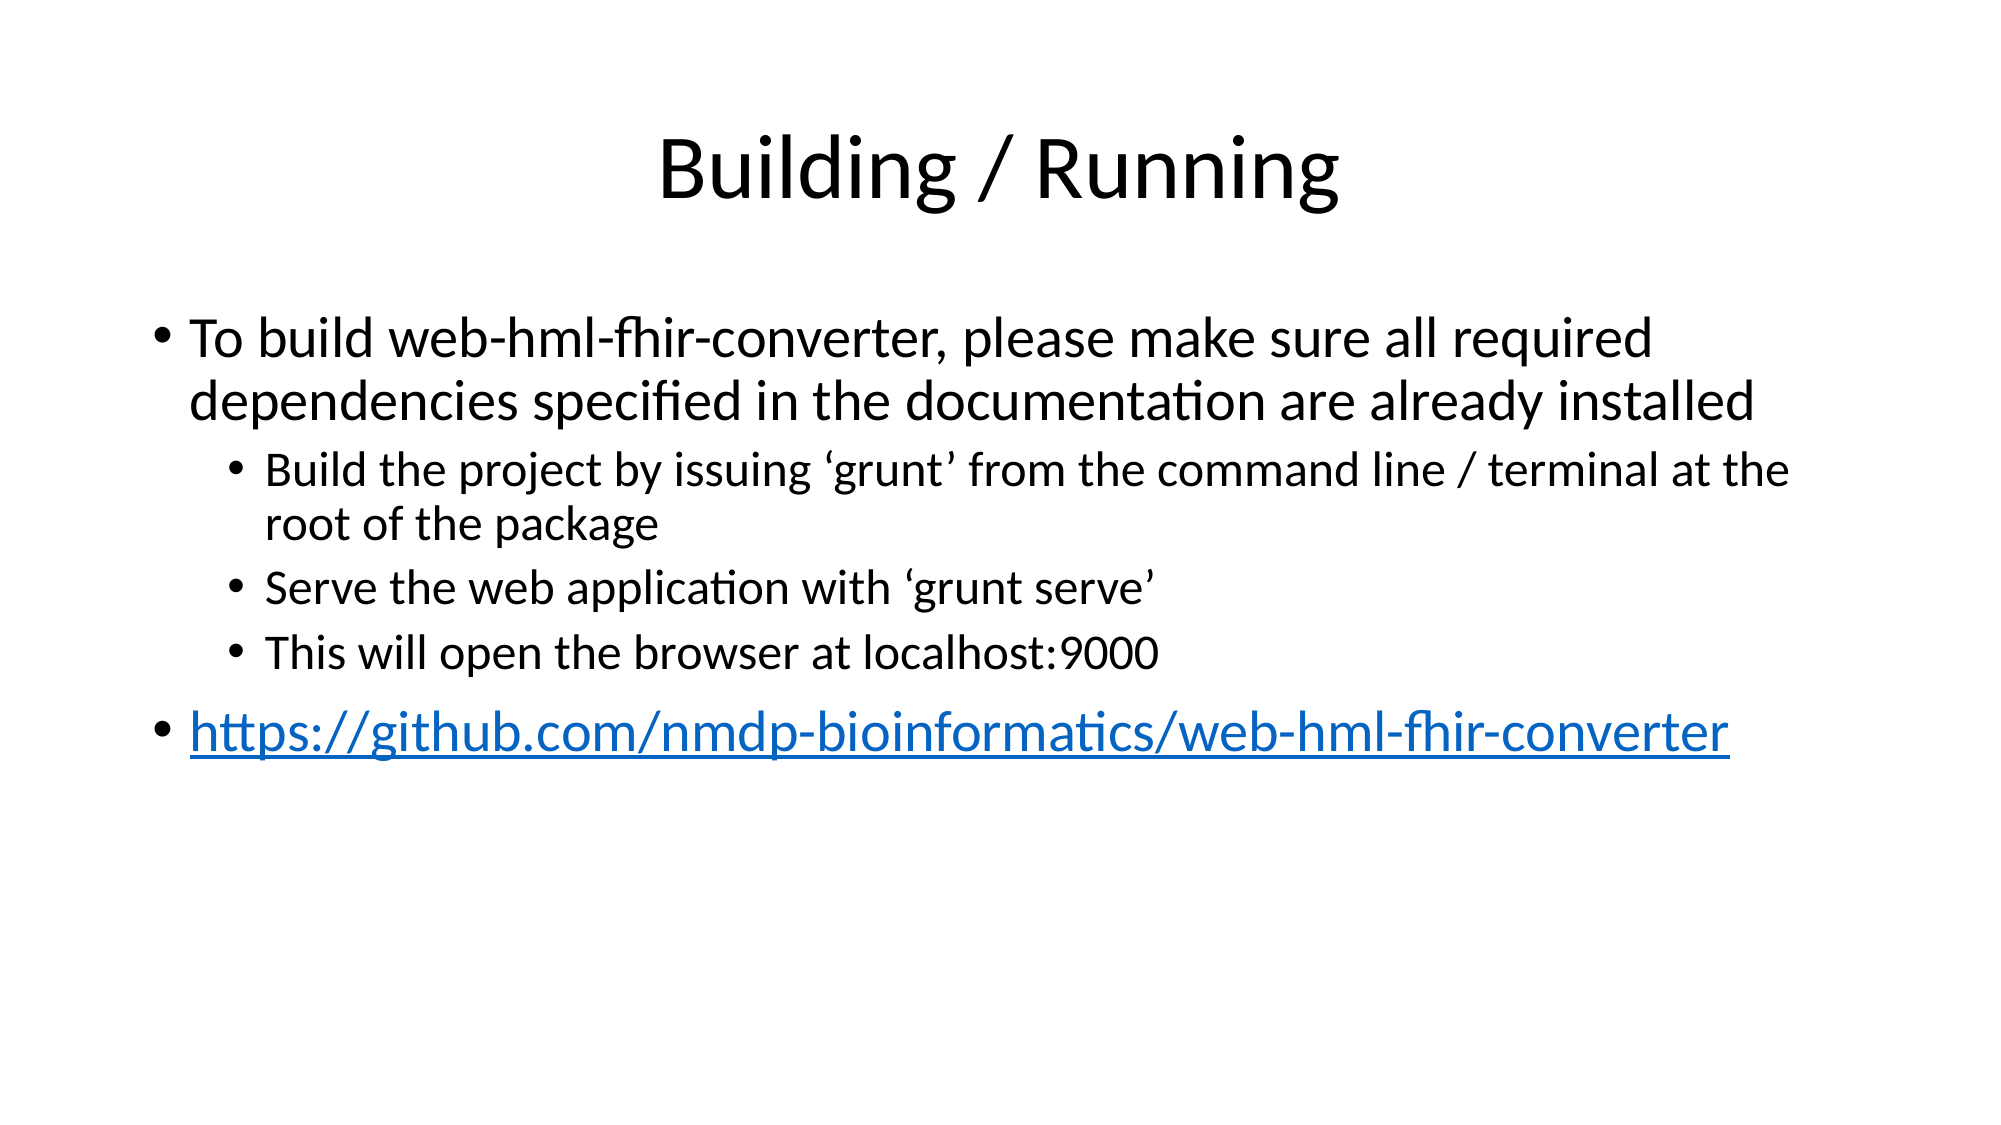

# Building / Running
To build web-hml-fhir-converter, please make sure all required dependencies specified in the documentation are already installed
Build the project by issuing ‘grunt’ from the command line / terminal at the root of the package
Serve the web application with ‘grunt serve’
This will open the browser at localhost:9000
https://github.com/nmdp-bioinformatics/web-hml-fhir-converter